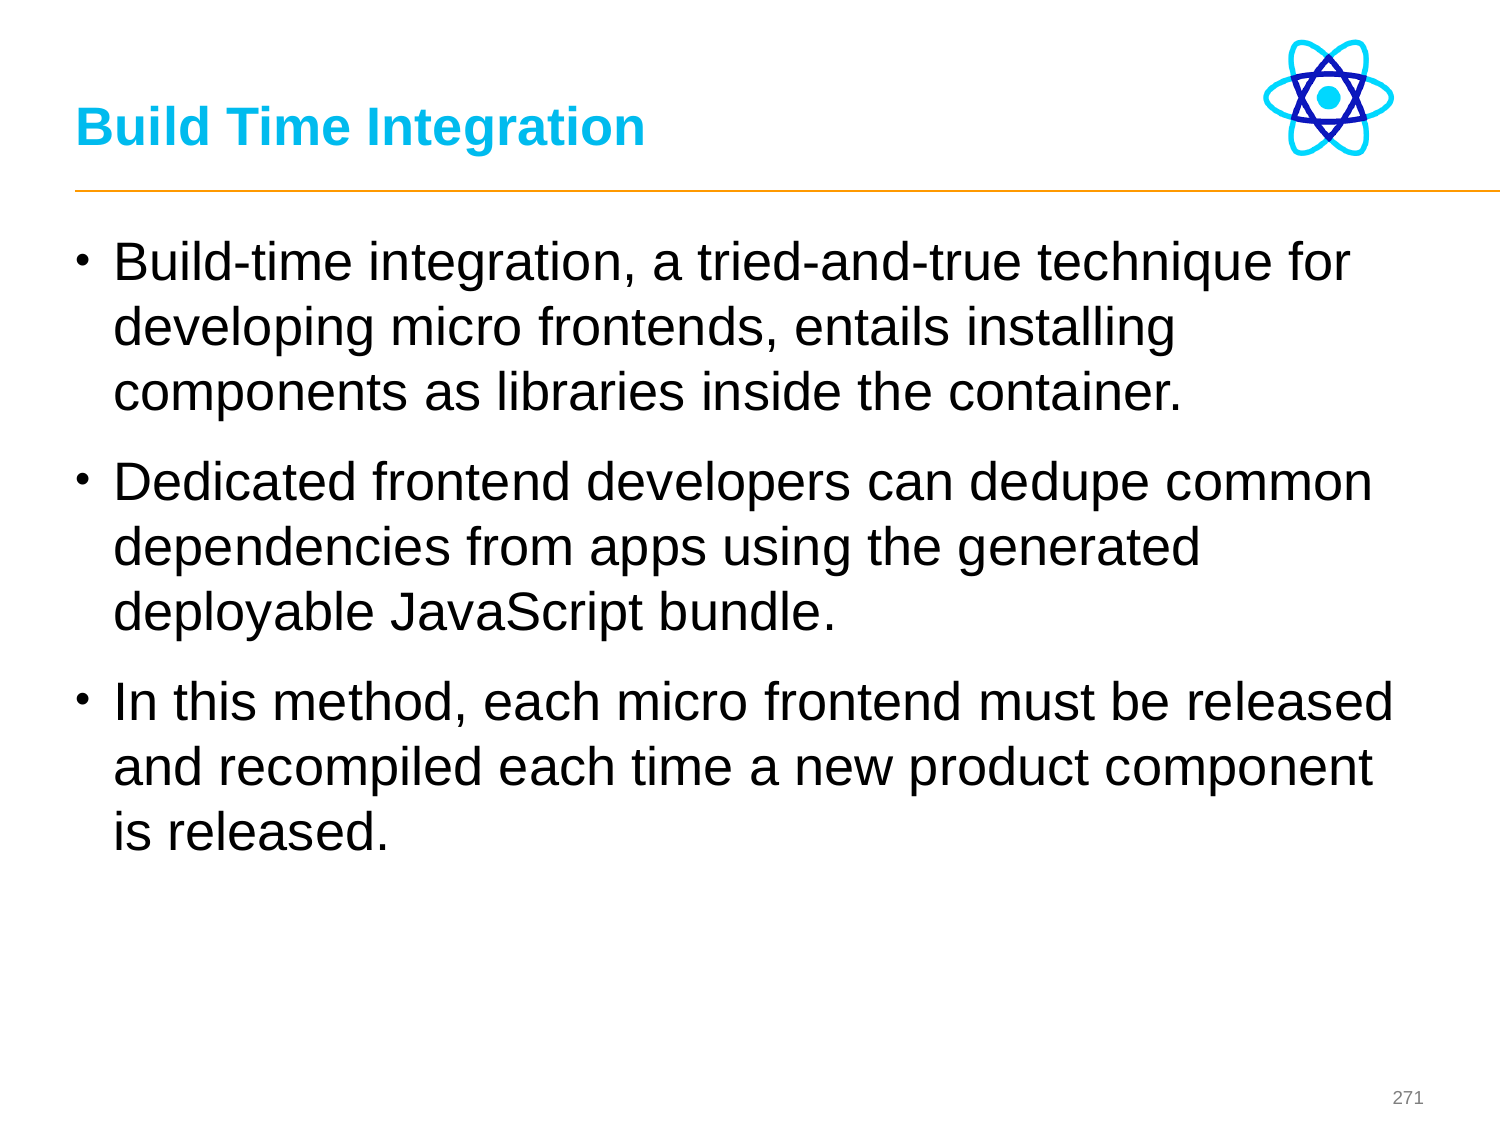

# Build Time Integration
Build-time integration, a tried-and-true technique for developing micro frontends, entails installing components as libraries inside the container.
Dedicated frontend developers can dedupe common dependencies from apps using the generated deployable JavaScript bundle.
In this method, each micro frontend must be released and recompiled each time a new product component is released.